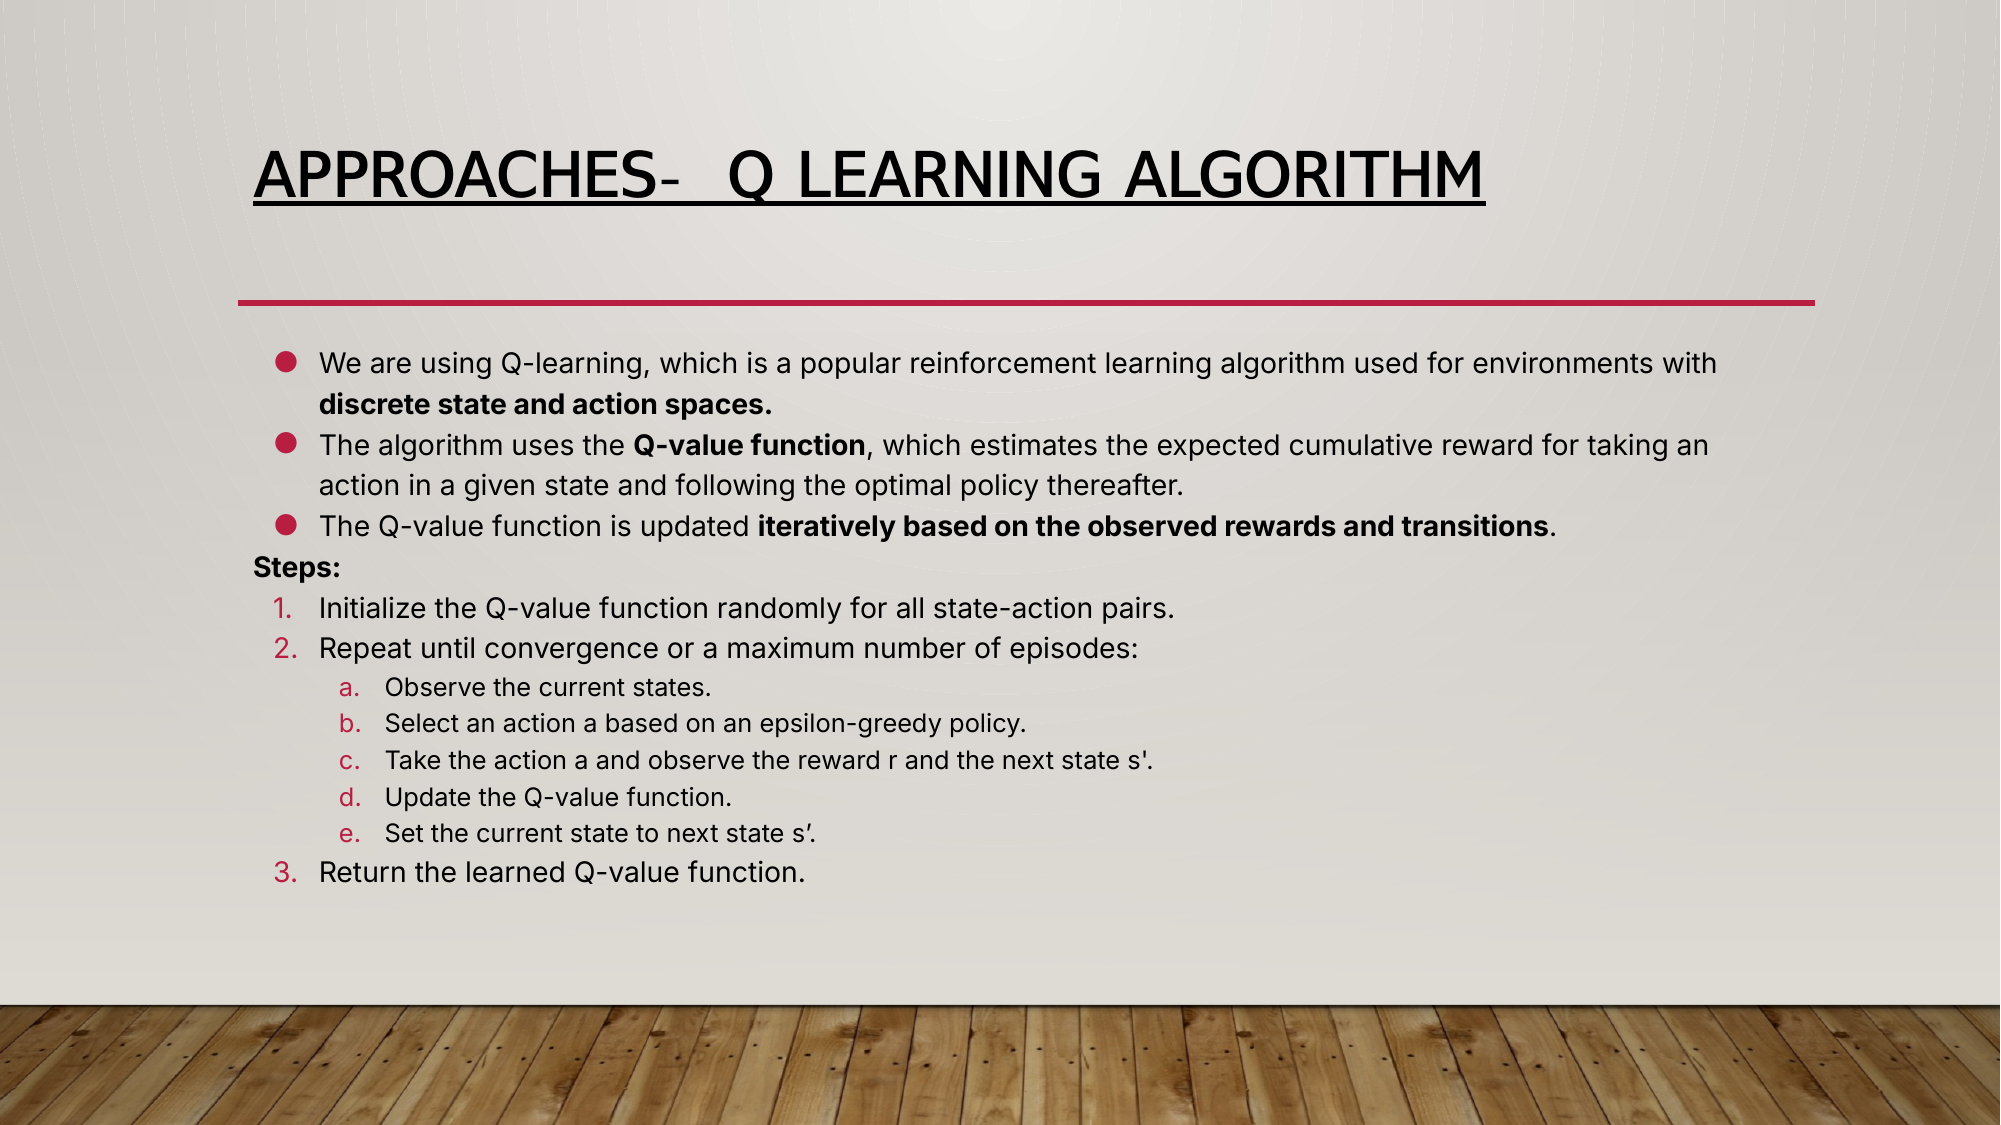

# APPROACHES-  Q Learning algorithm
We are using Q-learning, which is a popular reinforcement learning algorithm used for environments with discrete state and action spaces.
The algorithm uses the Q-value function, which estimates the expected cumulative reward for taking an action in a given state and following the optimal policy thereafter.
The Q-value function is updated iteratively based on the observed rewards and transitions.
Steps:
Initialize the Q-value function randomly for all state-action pairs.
Repeat until convergence or a maximum number of episodes:
Observe the current states.
Select an action a based on an epsilon-greedy policy.
Take the action a and observe the reward r and the next state s'.
Update the Q-value function.
Set the current state to next state s’.
Return the learned Q-value function.